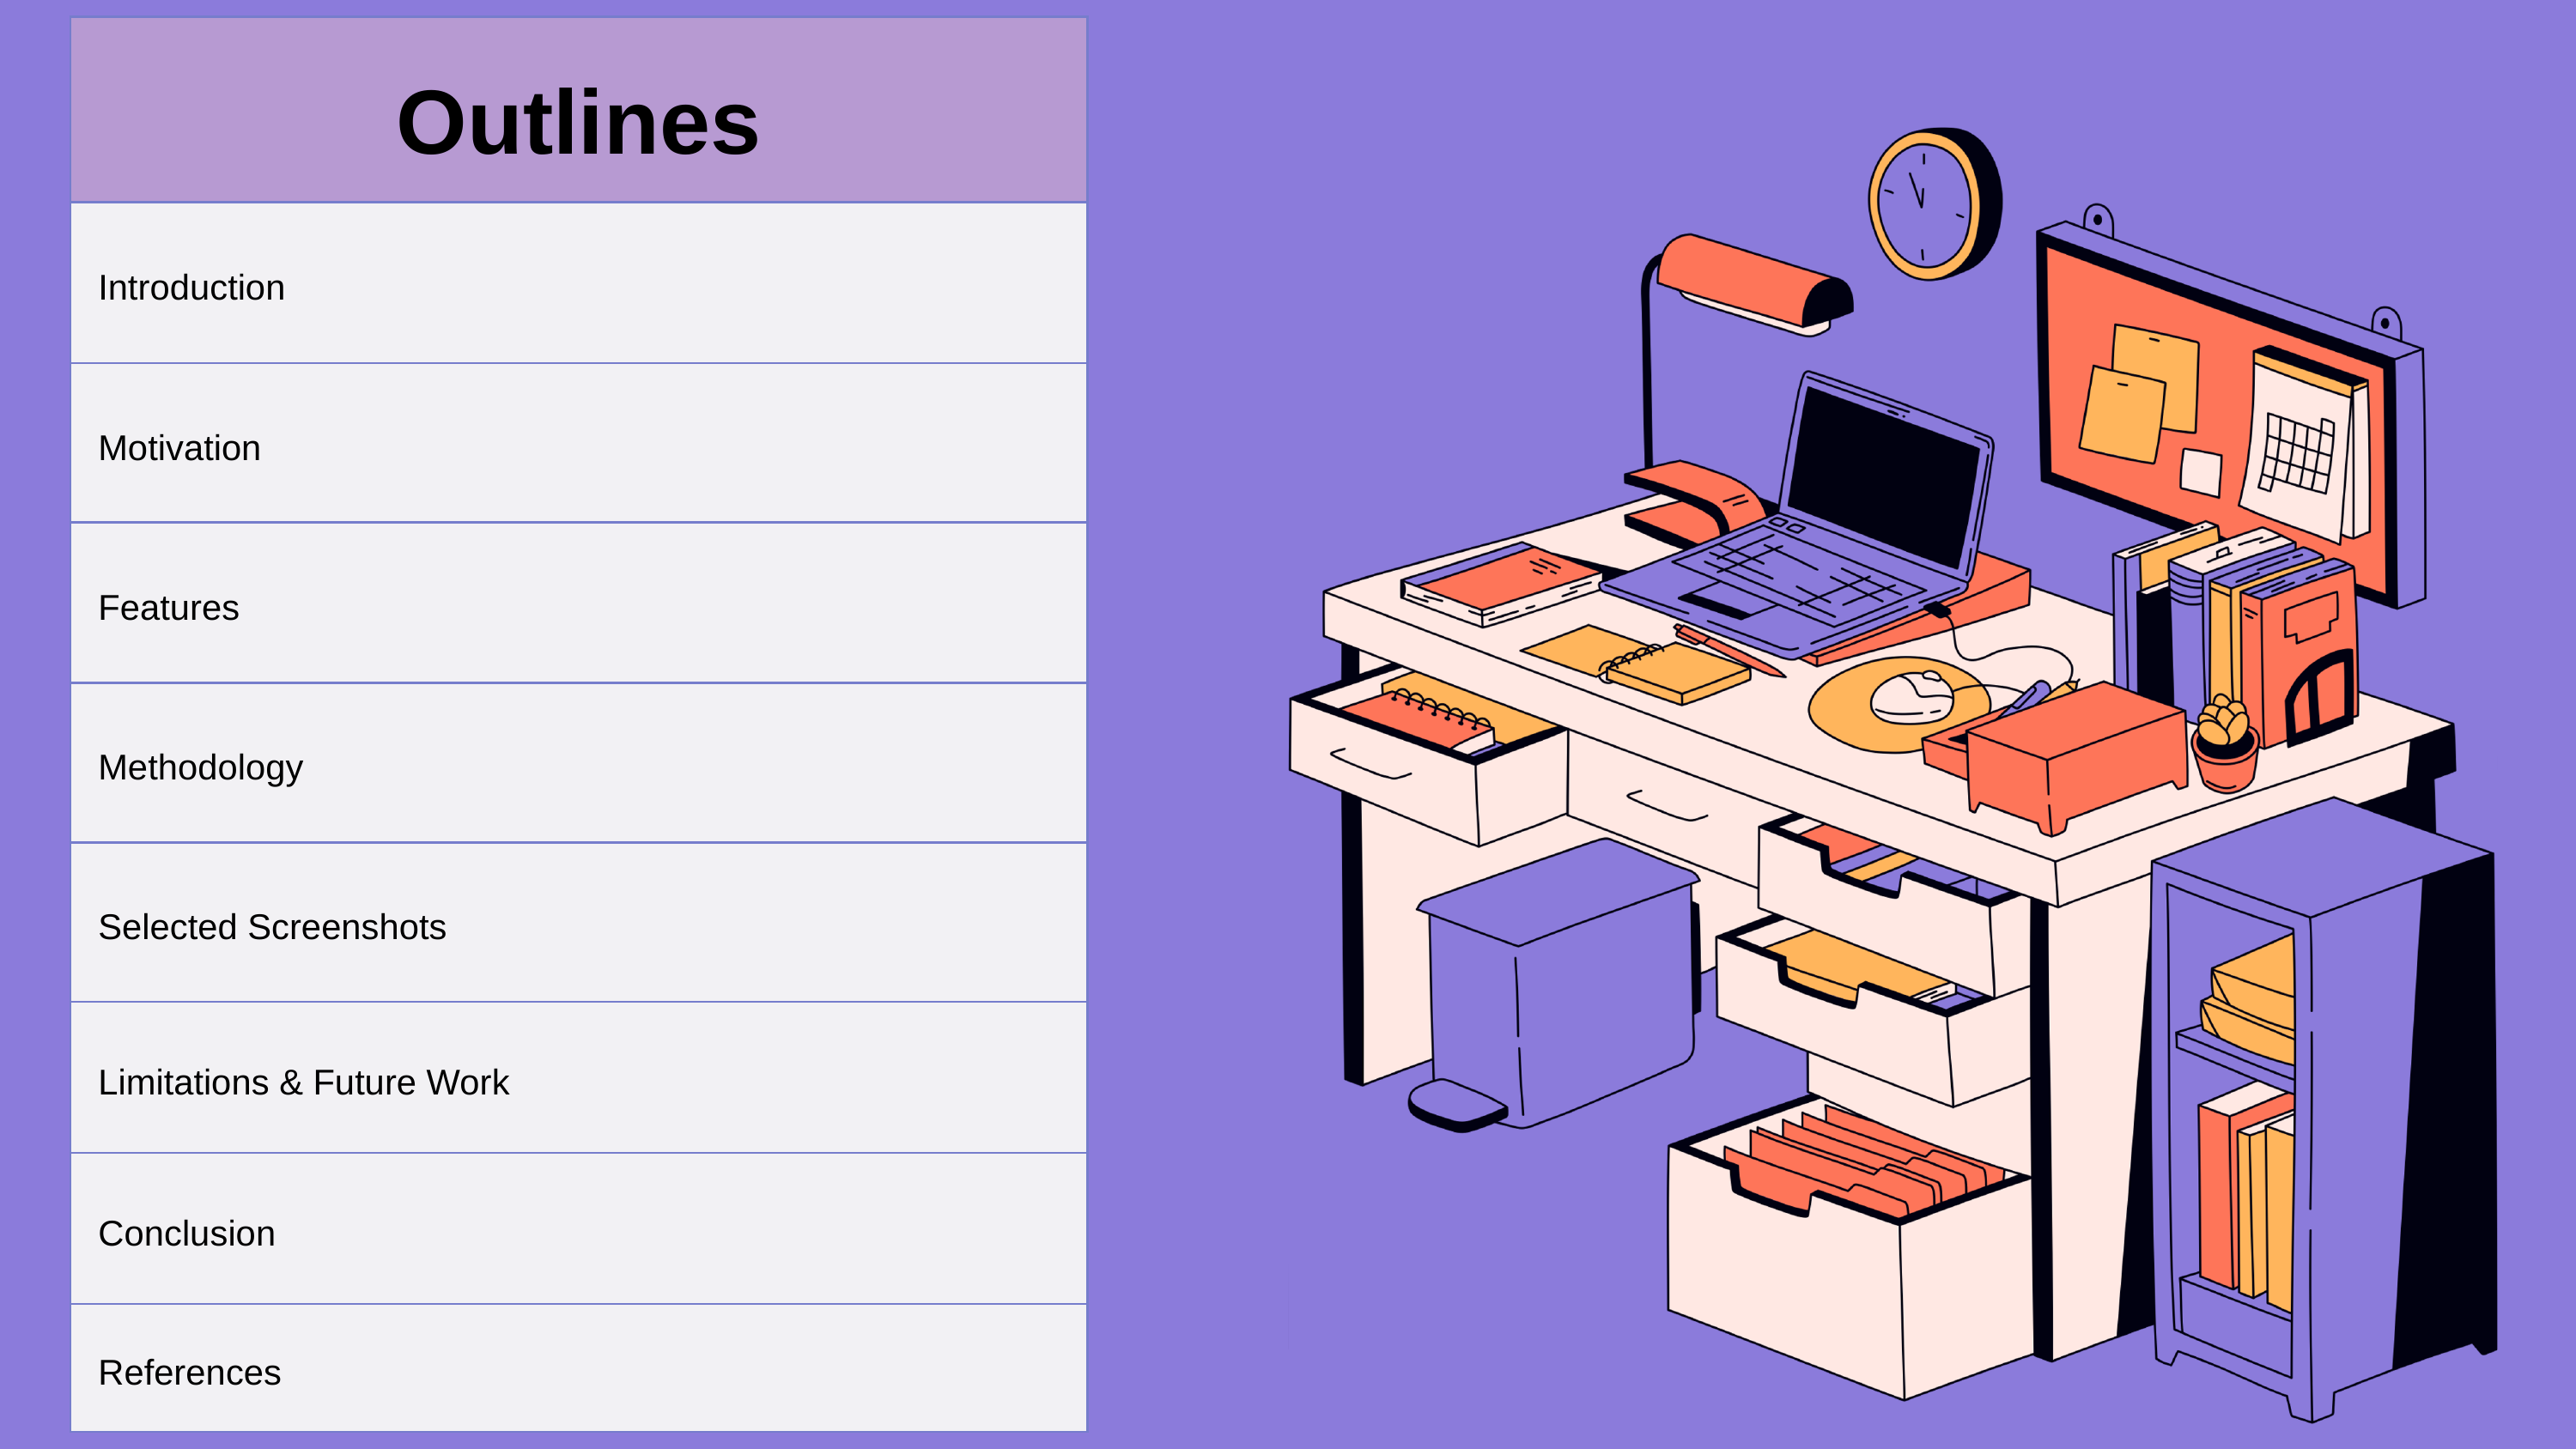

| Outlines |
| --- |
| Introduction |
| Motivation |
| Features |
| Methodology |
| Selected Screenshots |
| Limitations & Future Work |
| Conclusion |
| References |